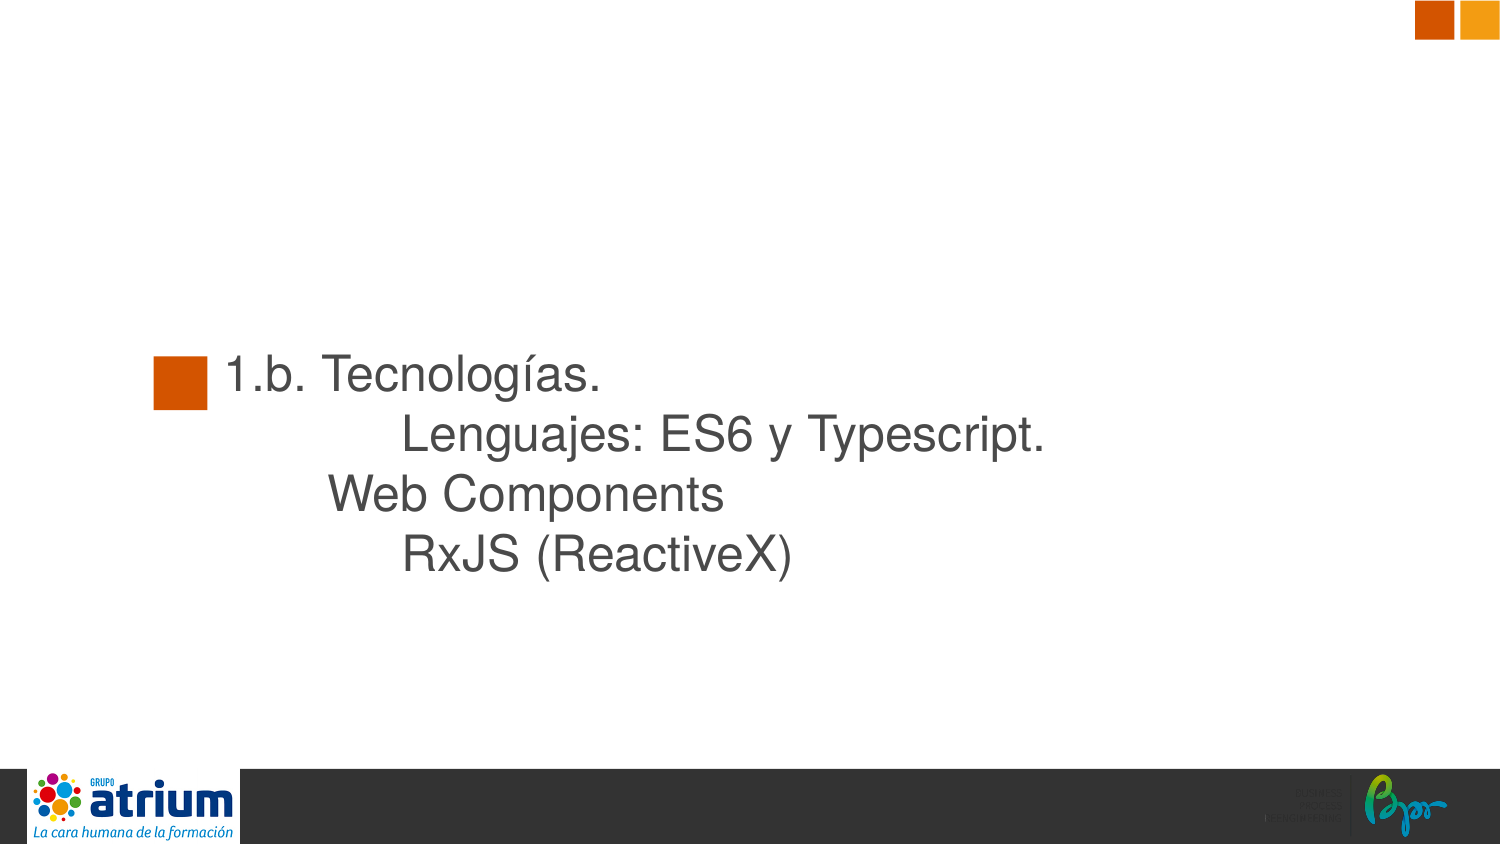

# 1.b. Tecnologías. Lenguajes: ES6 y Typescript.
  Web Components
	  RxJS (ReactiveX)